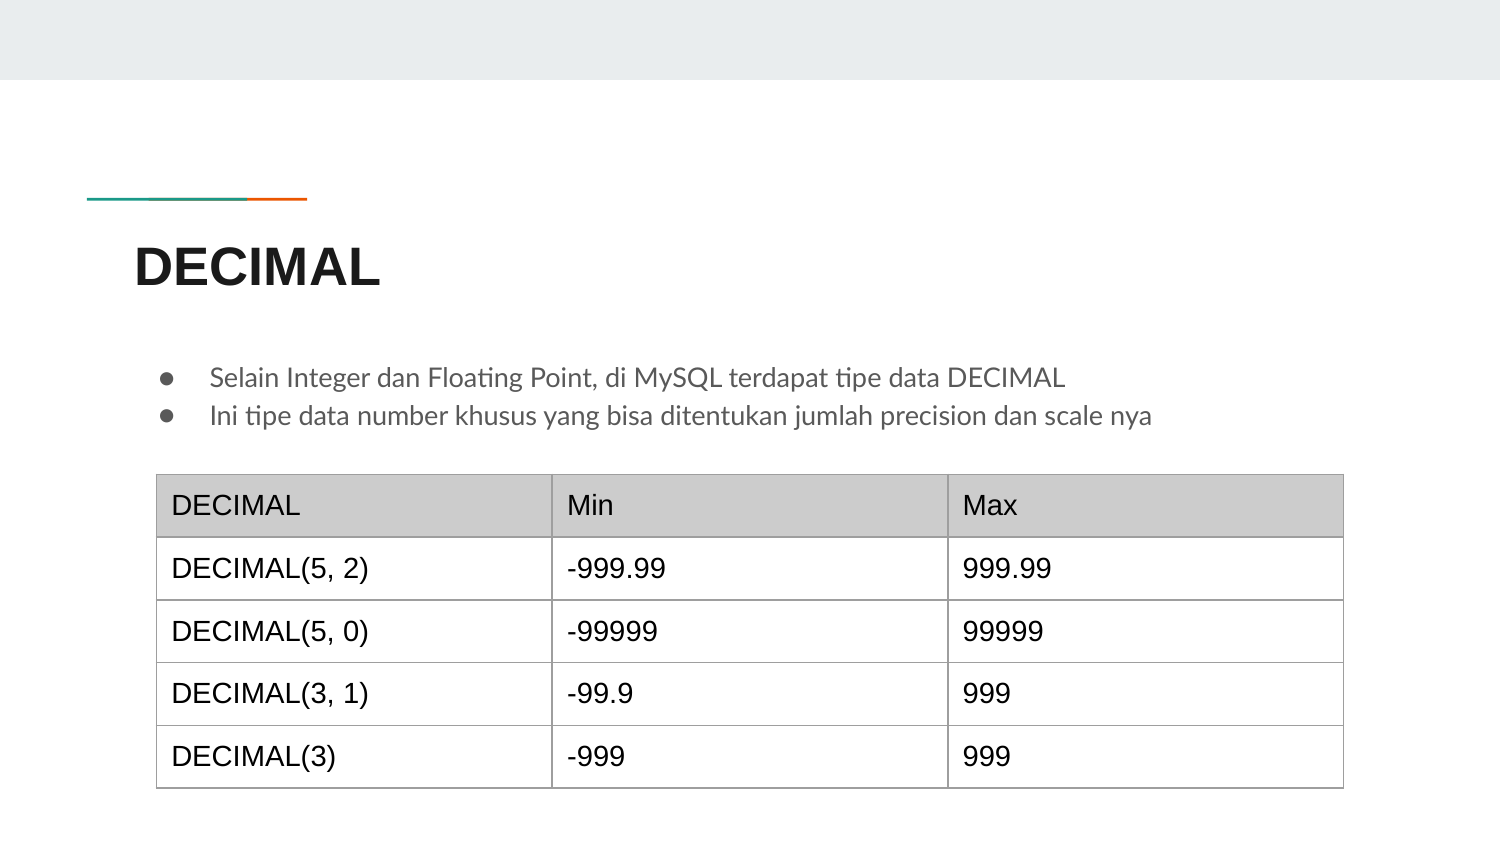

# DECIMAL
Selain Integer dan Floating Point, di MySQL terdapat tipe data DECIMAL
Ini tipe data number khusus yang bisa ditentukan jumlah precision dan scale nya
| DECIMAL | Min | Max |
| --- | --- | --- |
| DECIMAL(5, 2) | -999.99 | 999.99 |
| DECIMAL(5, 0) | -99999 | 99999 |
| DECIMAL(3, 1) | -99.9 | 999 |
| DECIMAL(3) | -999 | 999 |